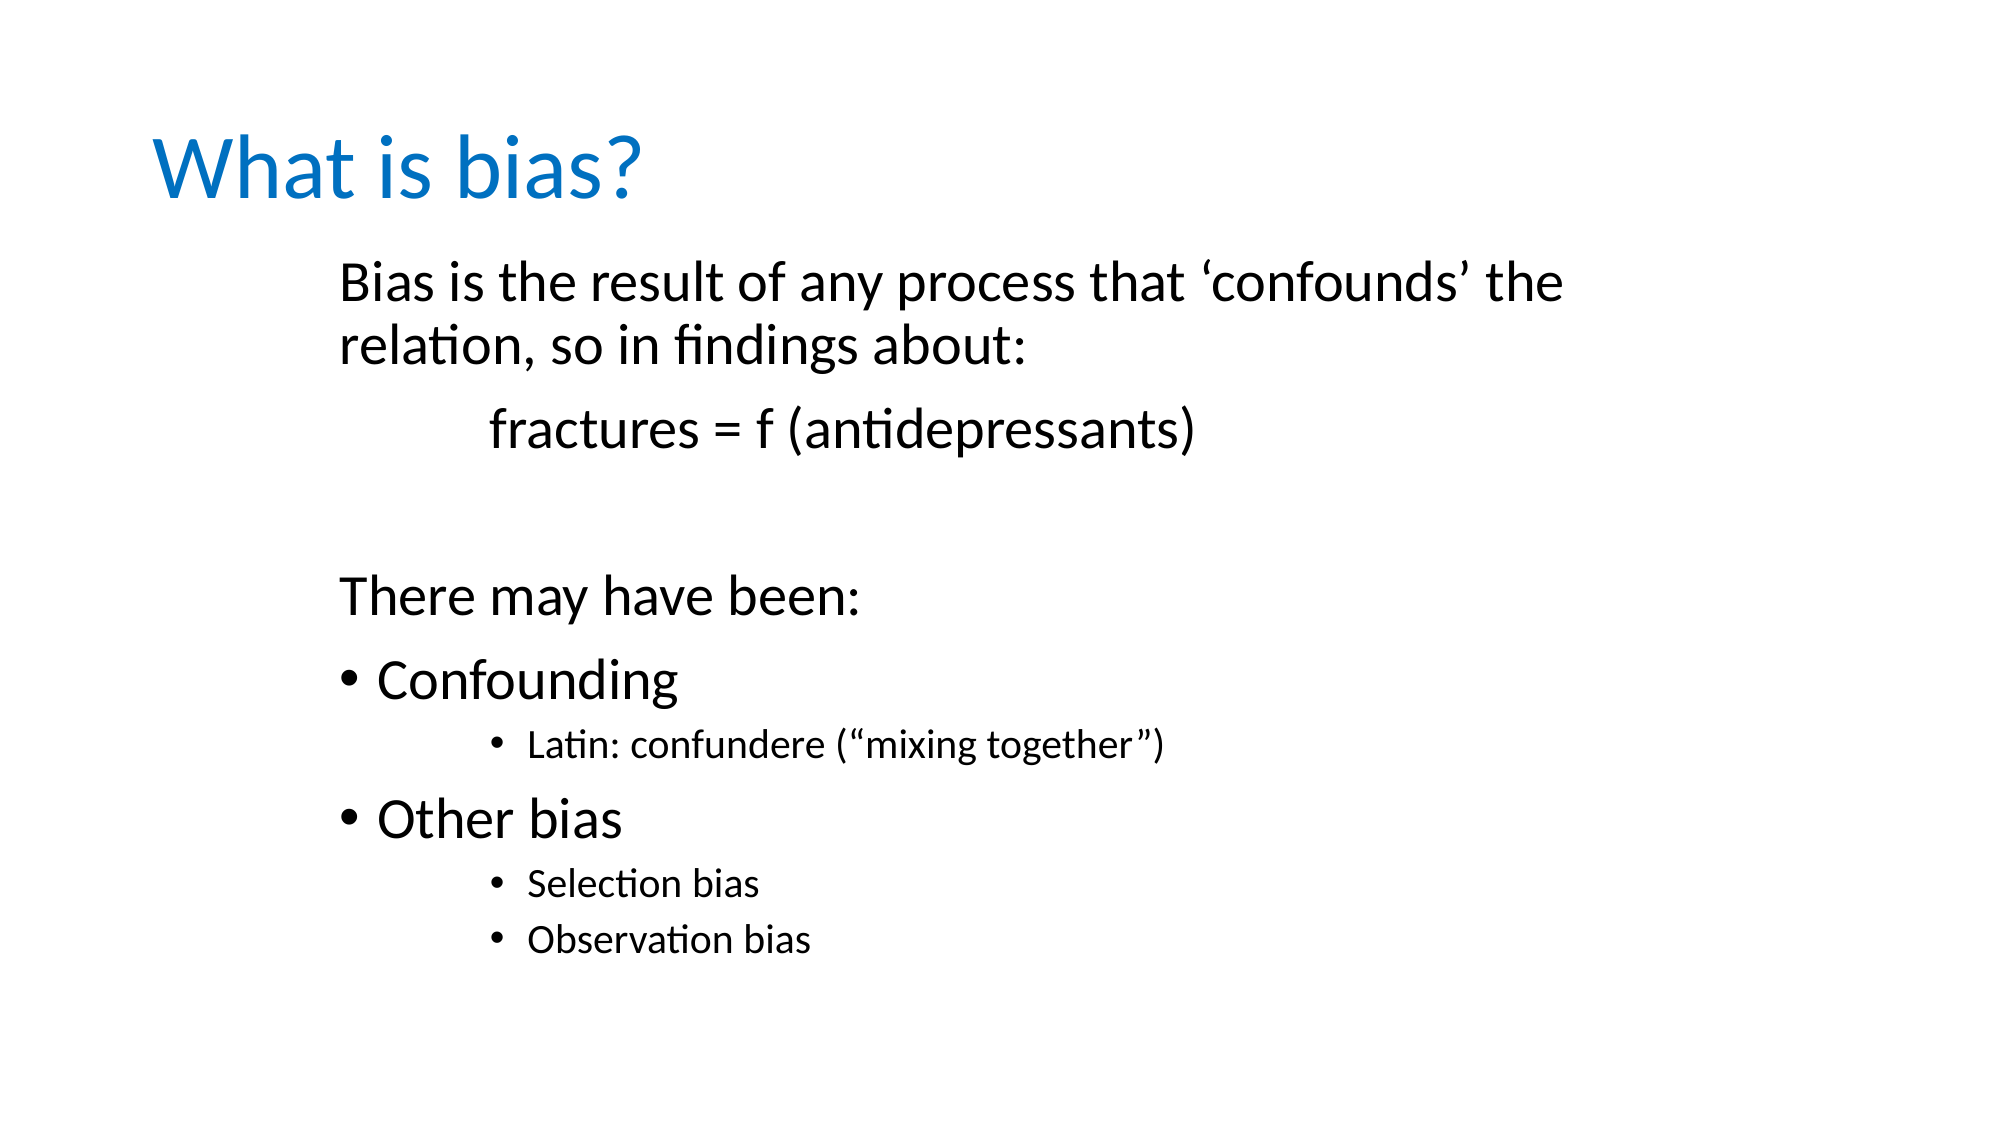

# What is bias?
Bias is the result of any process that ‘confounds’ the relation, so in findings about:
	fractures = f (antidepressants)

There may have been:
Confounding
Latin: confundere (“mixing together”)
Other bias
Selection bias
Observation bias